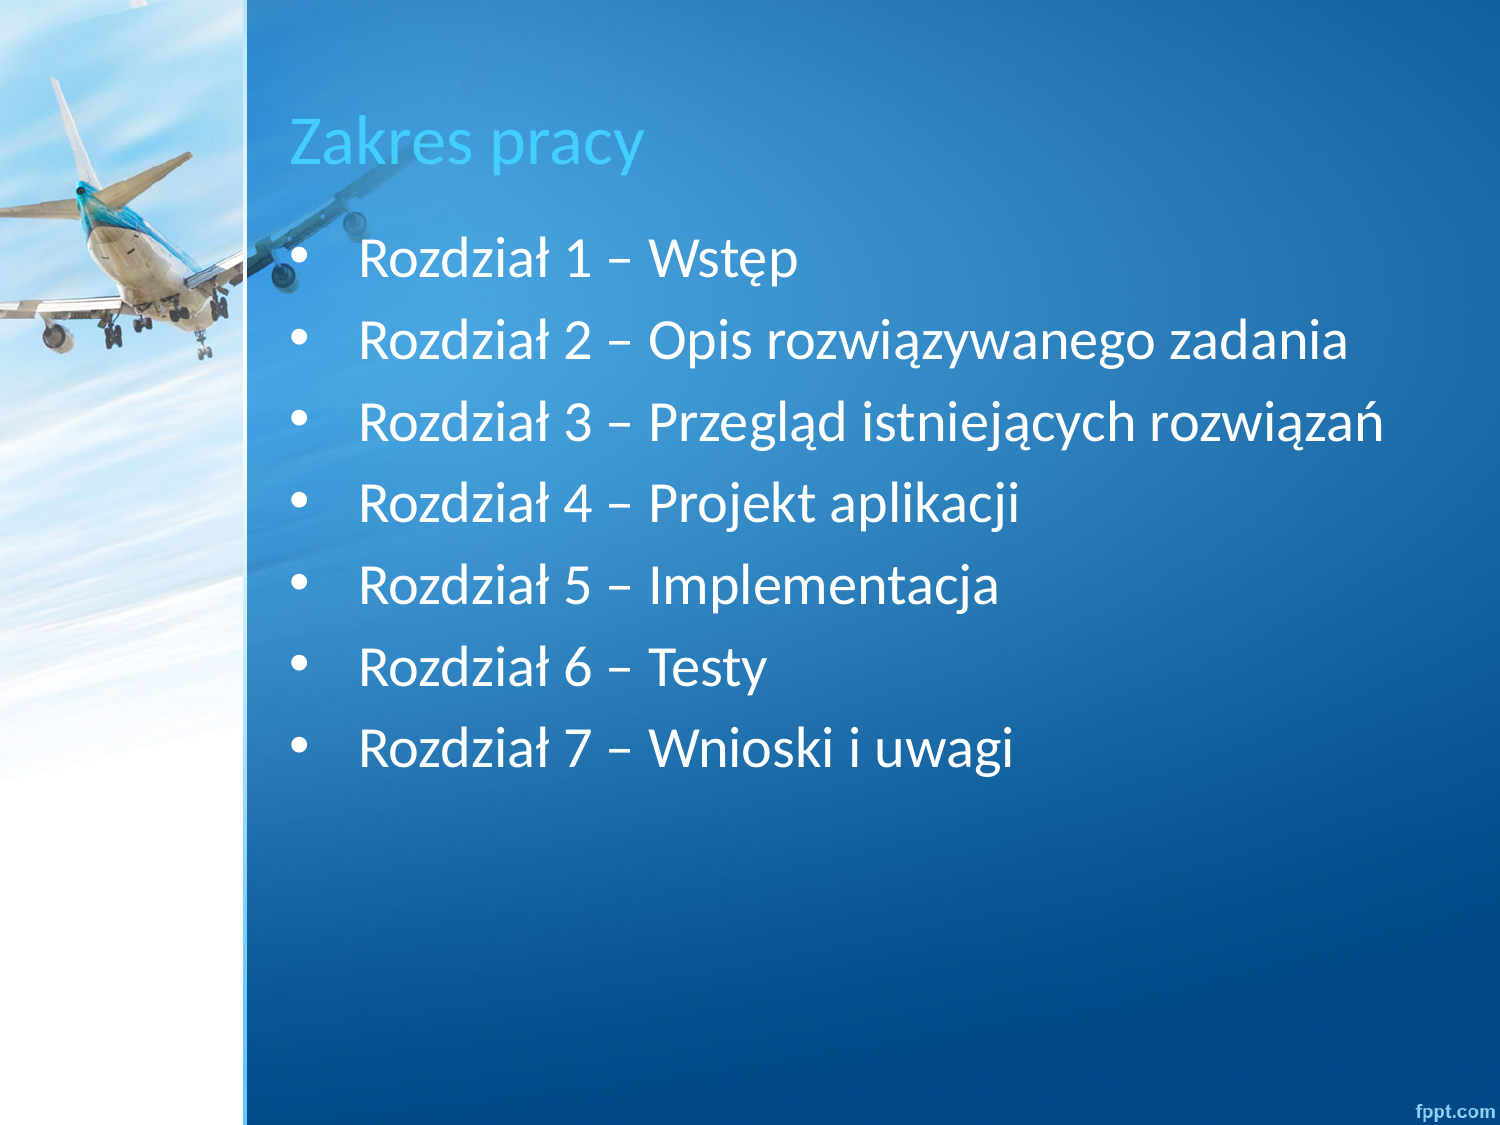

# Zakres pracy
 Rozdział 1 – Wstęp
 Rozdział 2 – Opis rozwiązywanego zadania
 Rozdział 3 – Przegląd istniejących rozwiązań
 Rozdział 4 – Projekt aplikacji
 Rozdział 5 – Implementacja
 Rozdział 6 – Testy
 Rozdział 7 – Wnioski i uwagi